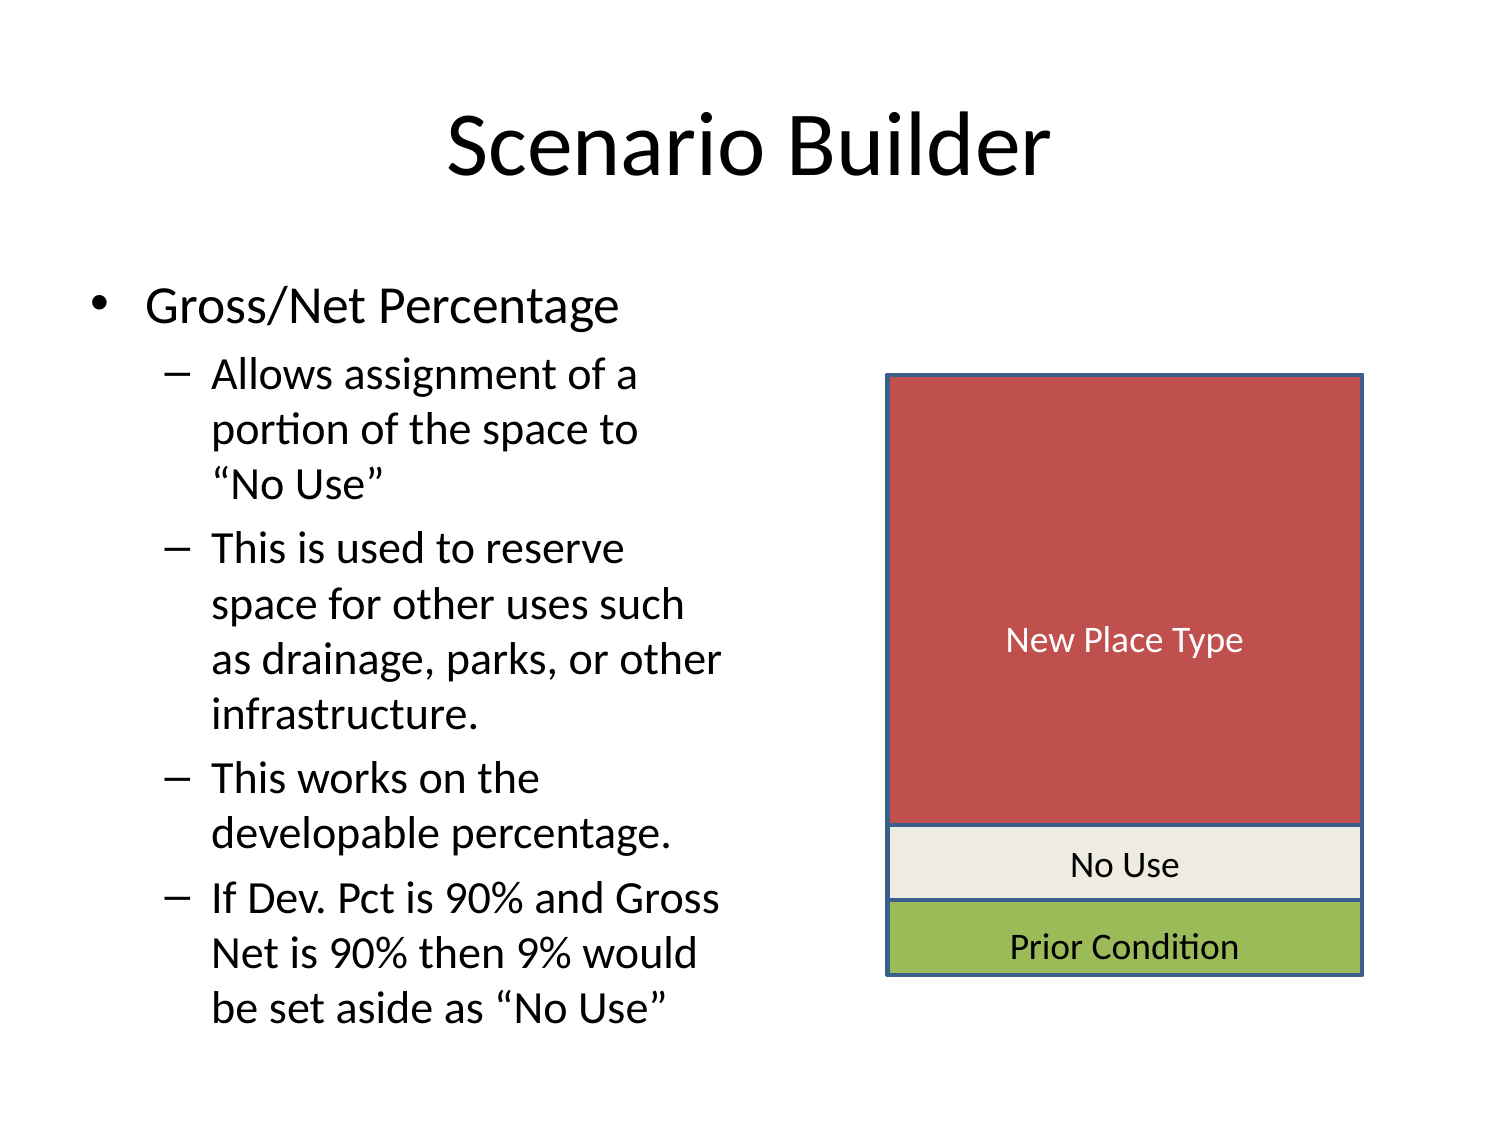

# Scenario Builder
Gross/Net Percentage
Allows assignment of a portion of the space to “No Use”
This is used to reserve space for other uses such as drainage, parks, or other infrastructure.
This works on the developable percentage.
If Dev. Pct is 90% and Gross Net is 90% then 9% would be set aside as “No Use”

New Place Type
No Use
Prior Condition